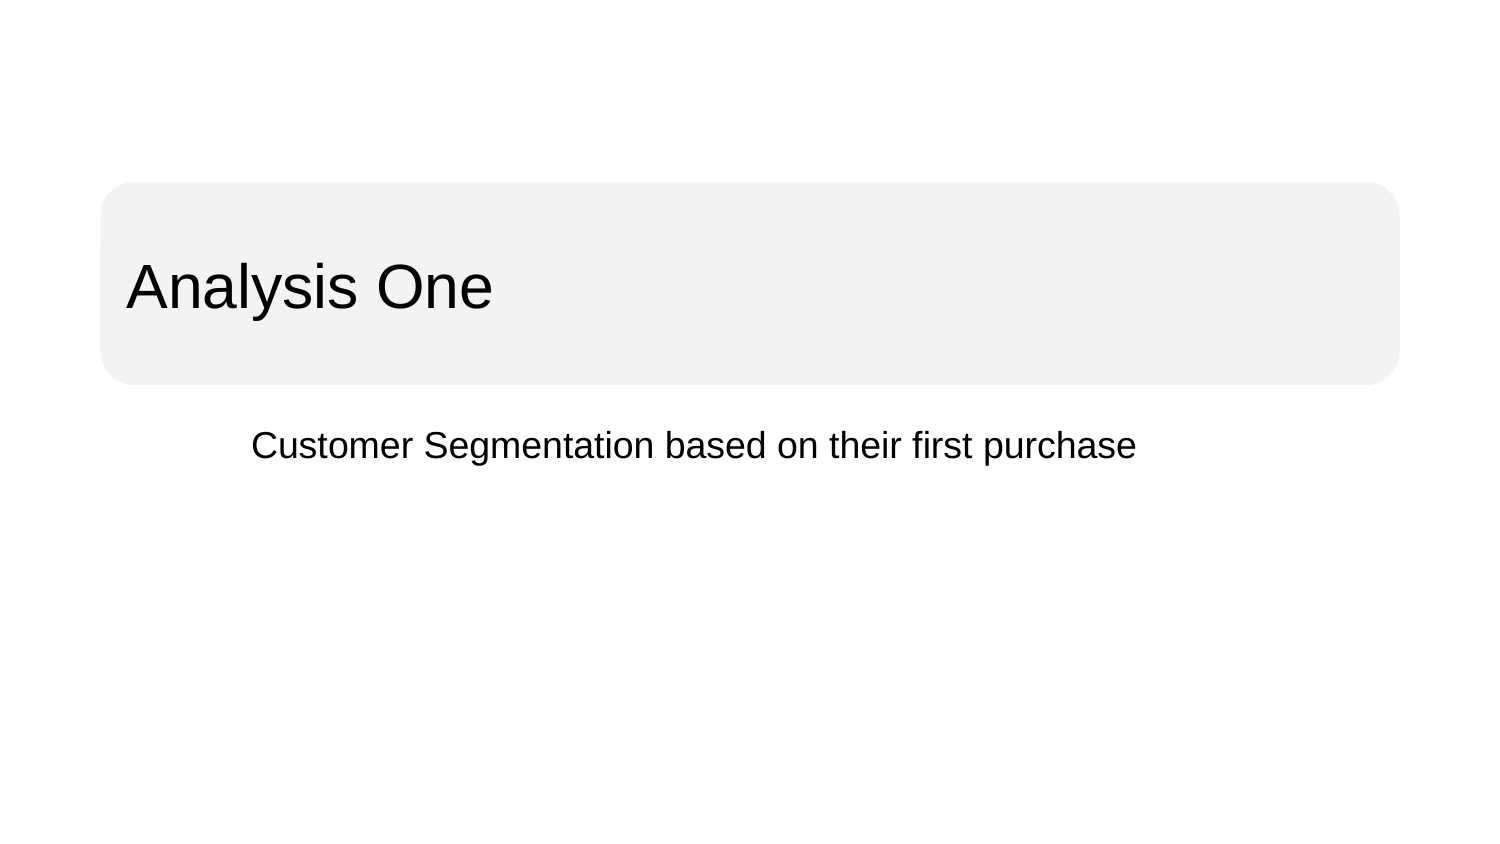

# Analysis One

        Customer Segmentation based on their first purchase